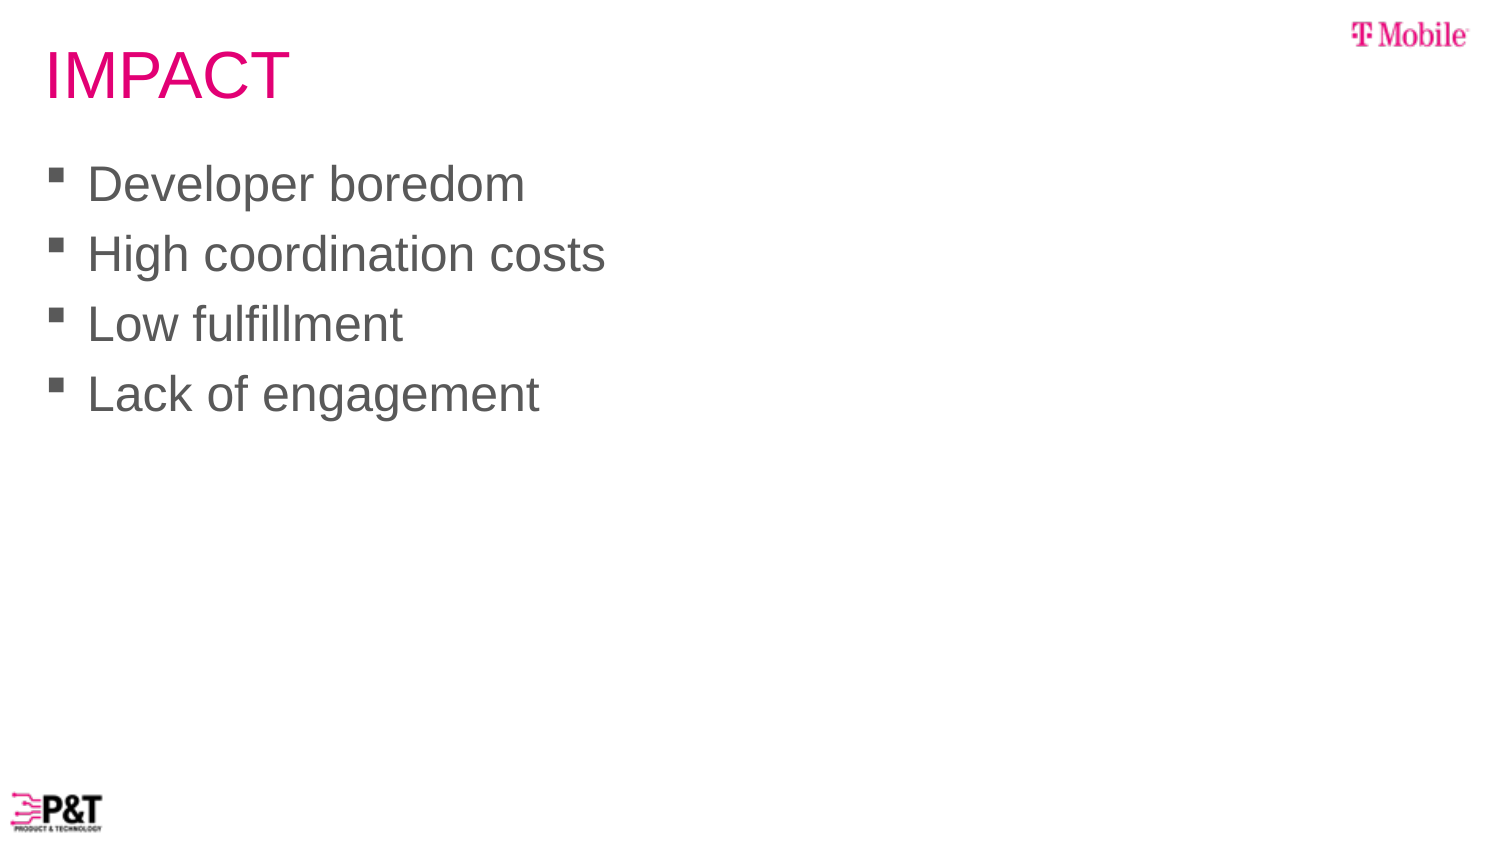

# IMPACT
Developer boredom
High coordination costs
Low fulfillment
Lack of engagement